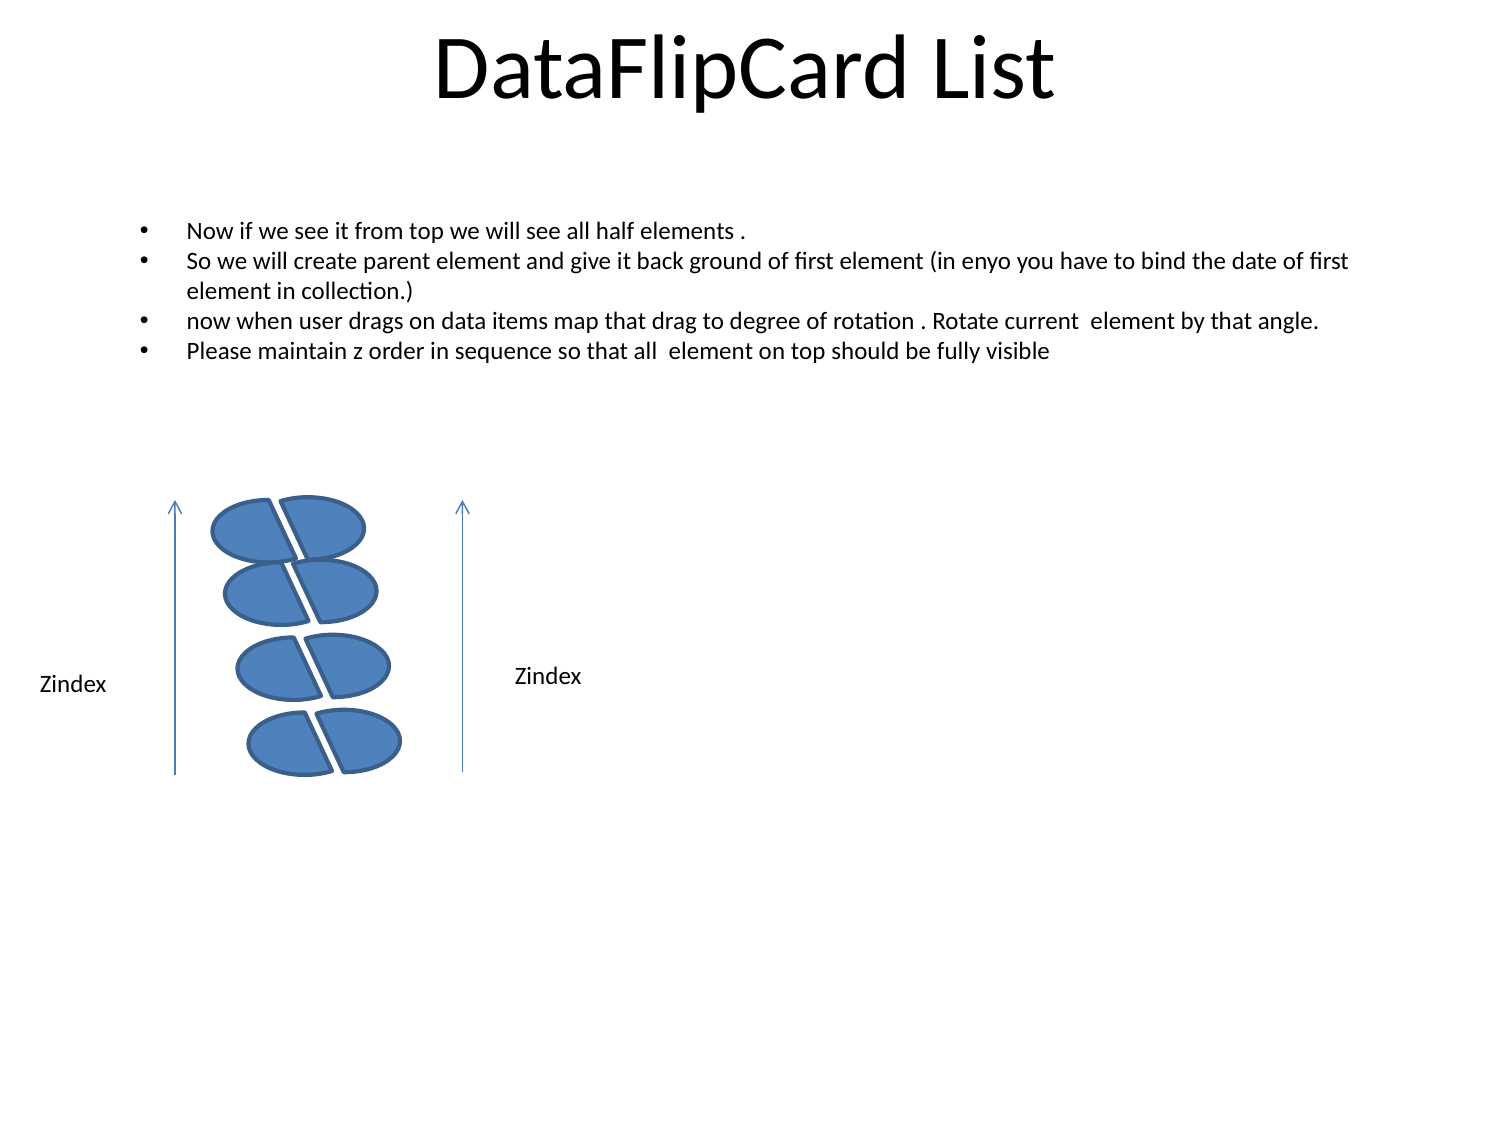

DataFlipCard List

Now if we see it from top we will see all half elements .
So we will create parent element and give it back ground of first element (in enyo you have to bind the date of first element in collection.)
now when user drags on data items map that drag to degree of rotation . Rotate current  element by that angle.
Please maintain z order in sequence so that all  element on top should be fully visible

Zindex
Zindex